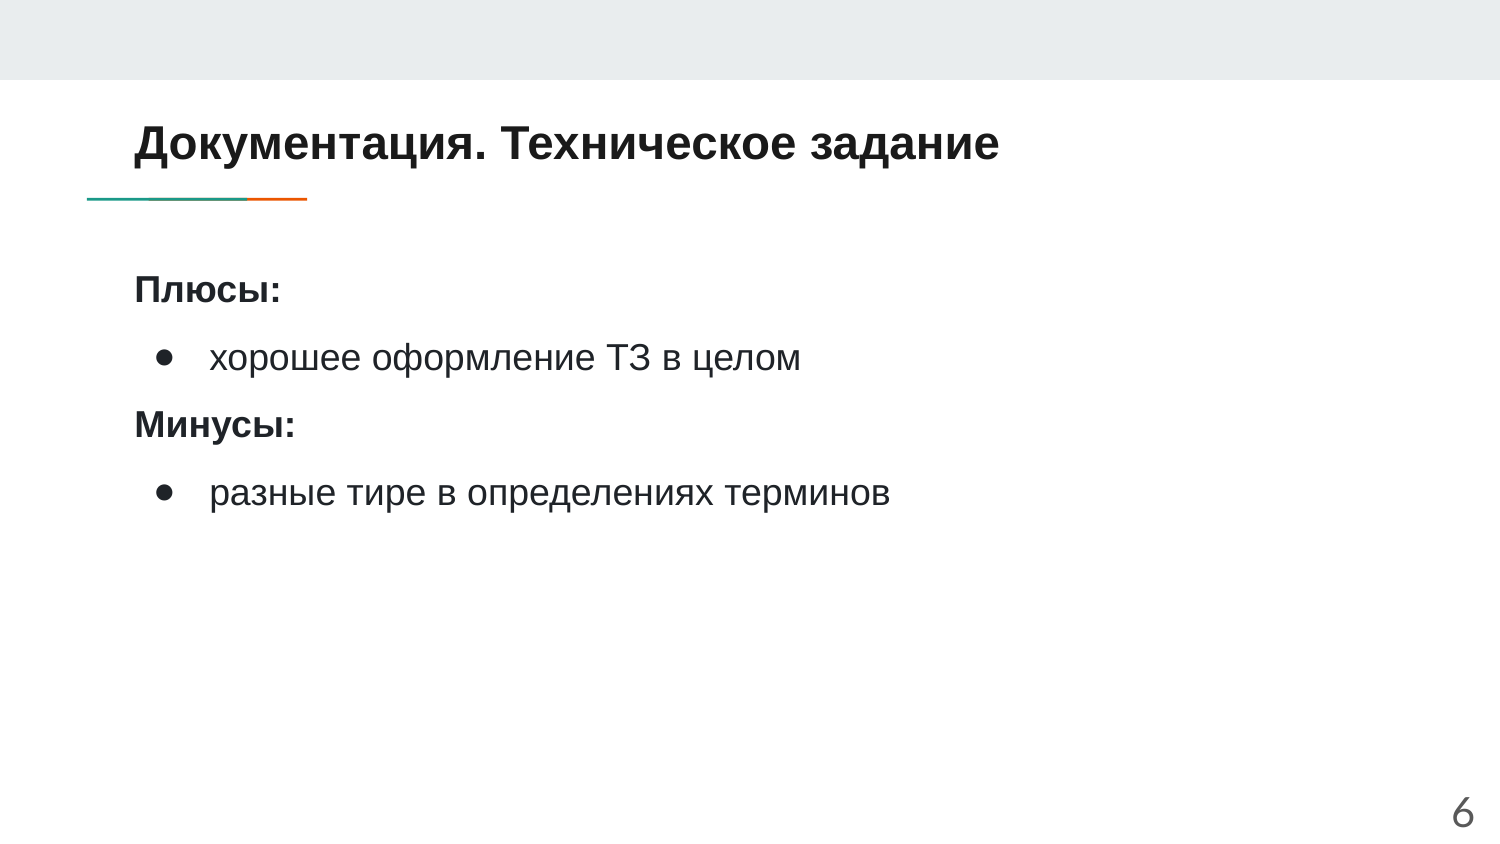

# Документация. Техническое задание
Плюсы:
хорошее оформление ТЗ в целом
Минусы:
разные тире в определениях терминов
6